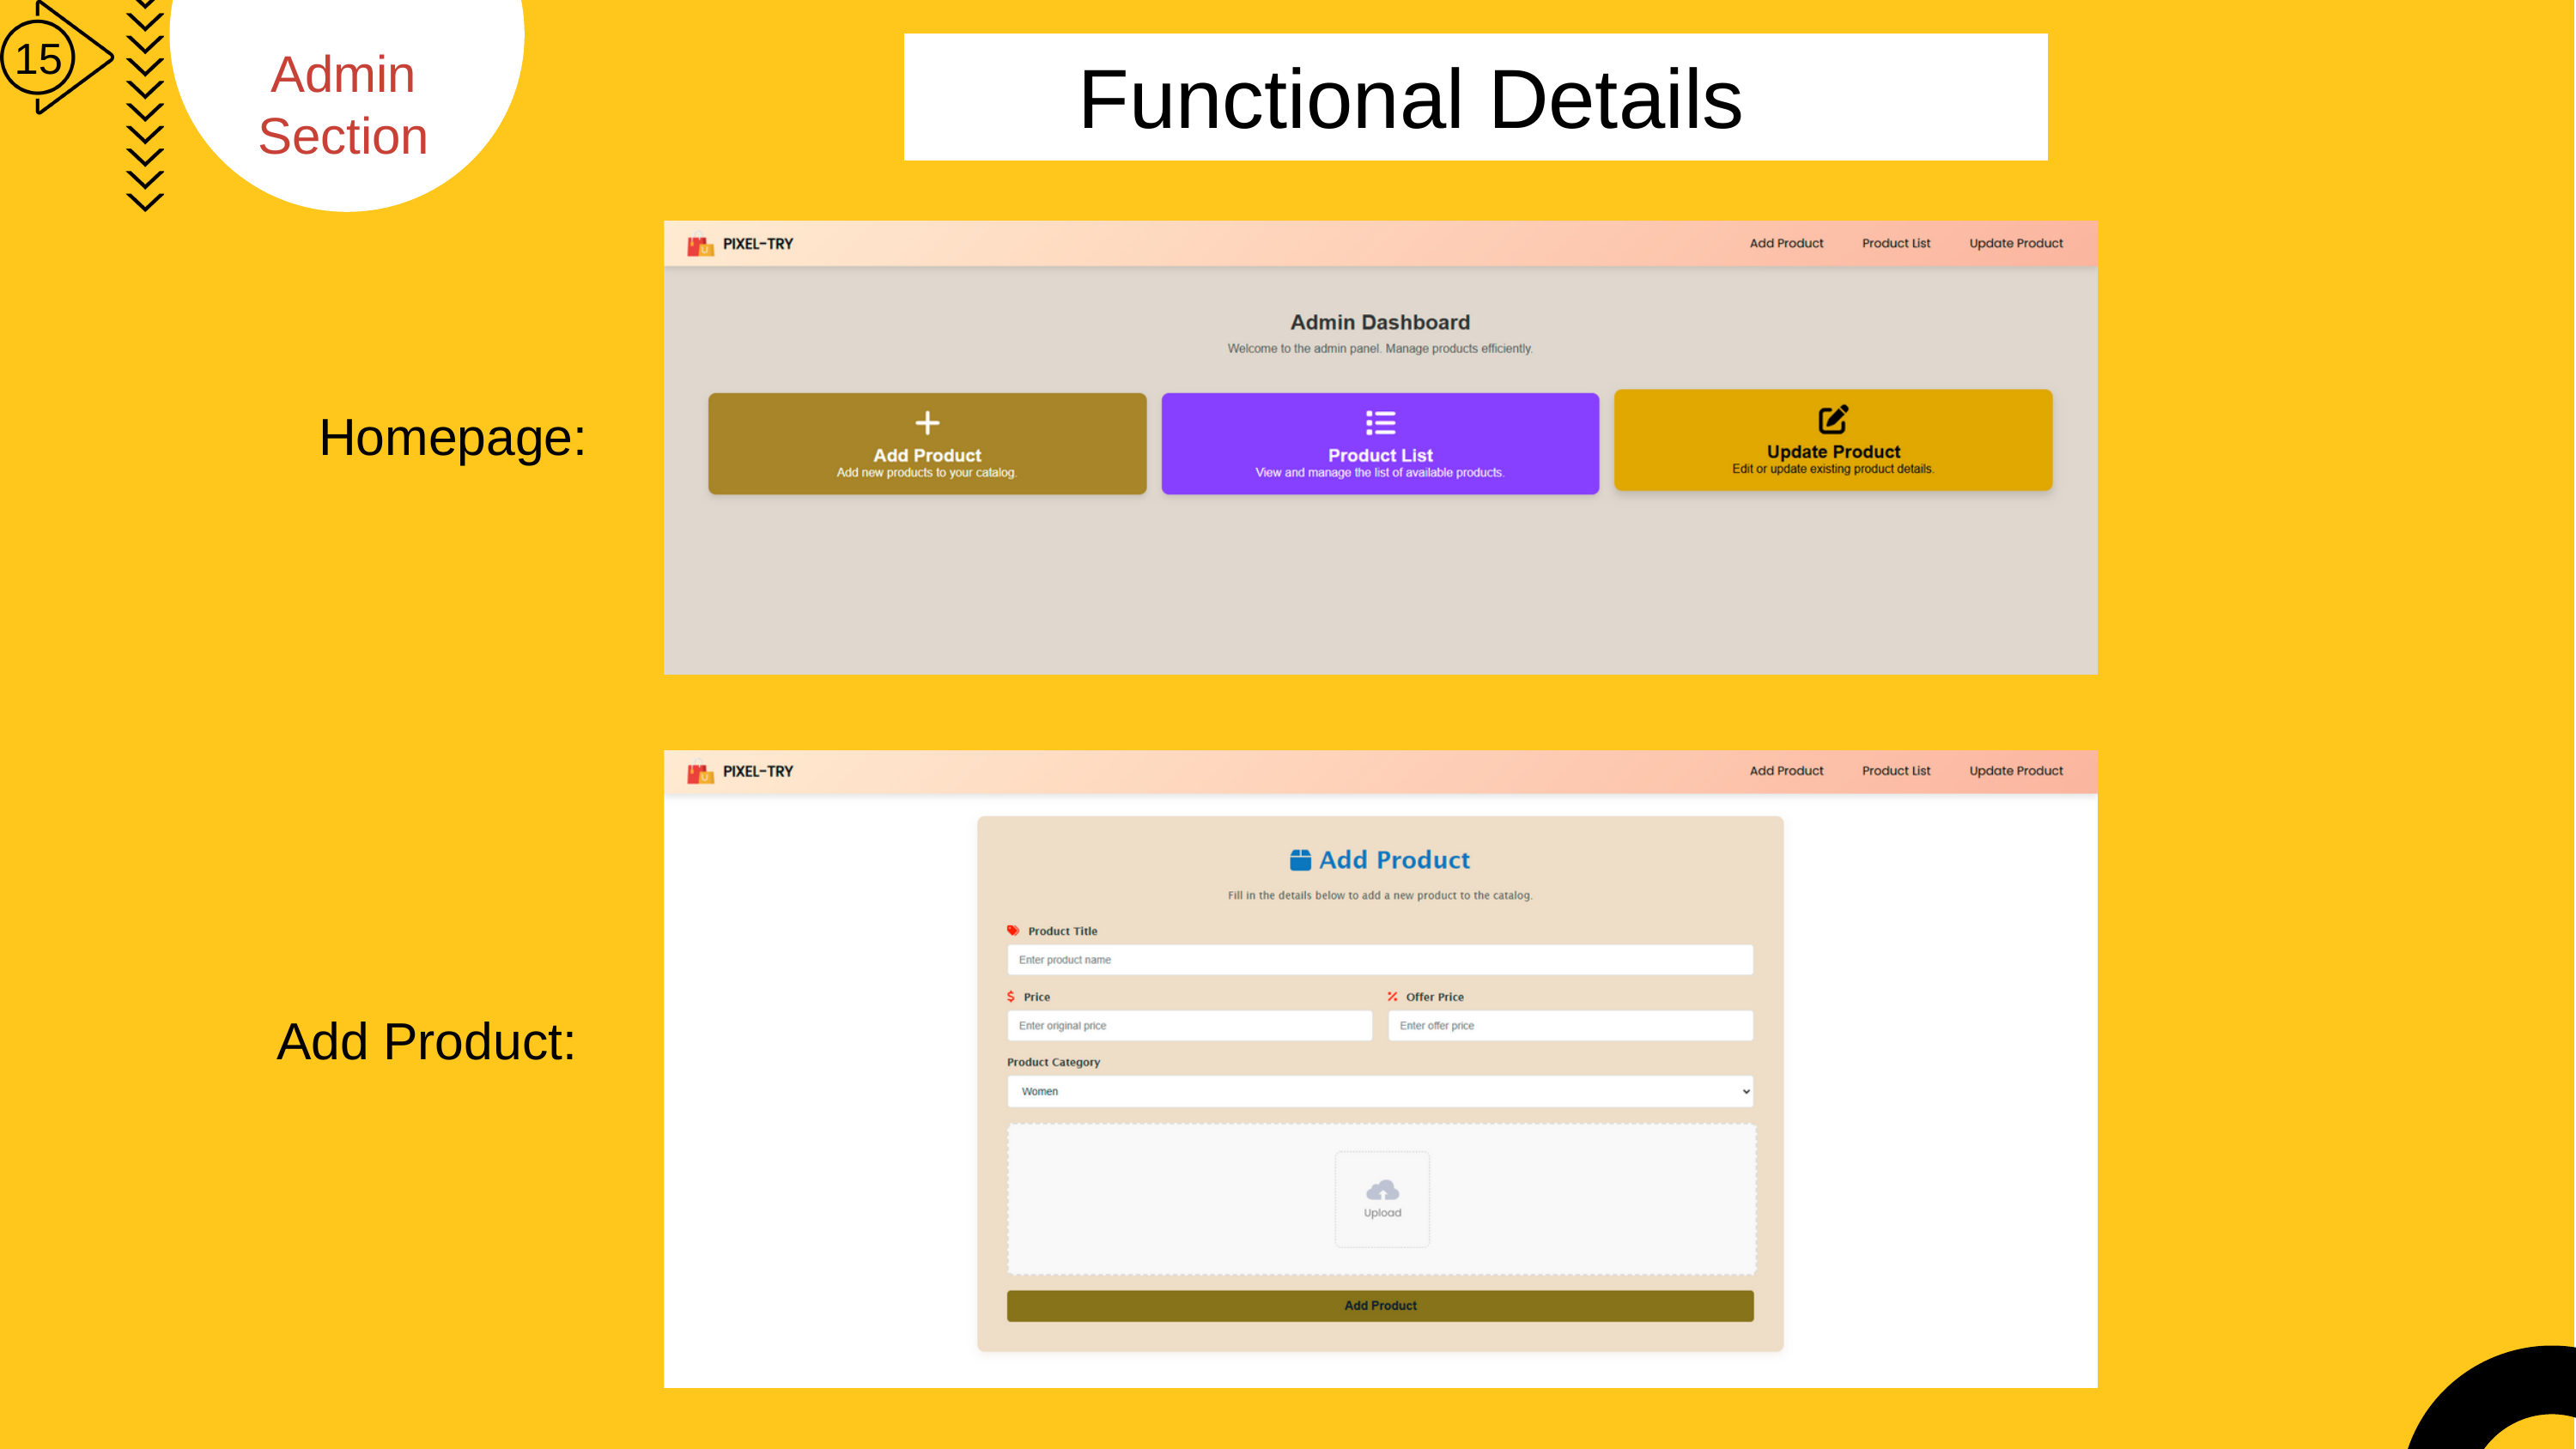

15

Admin Section
Functional Details

Homepage:

Add Product: